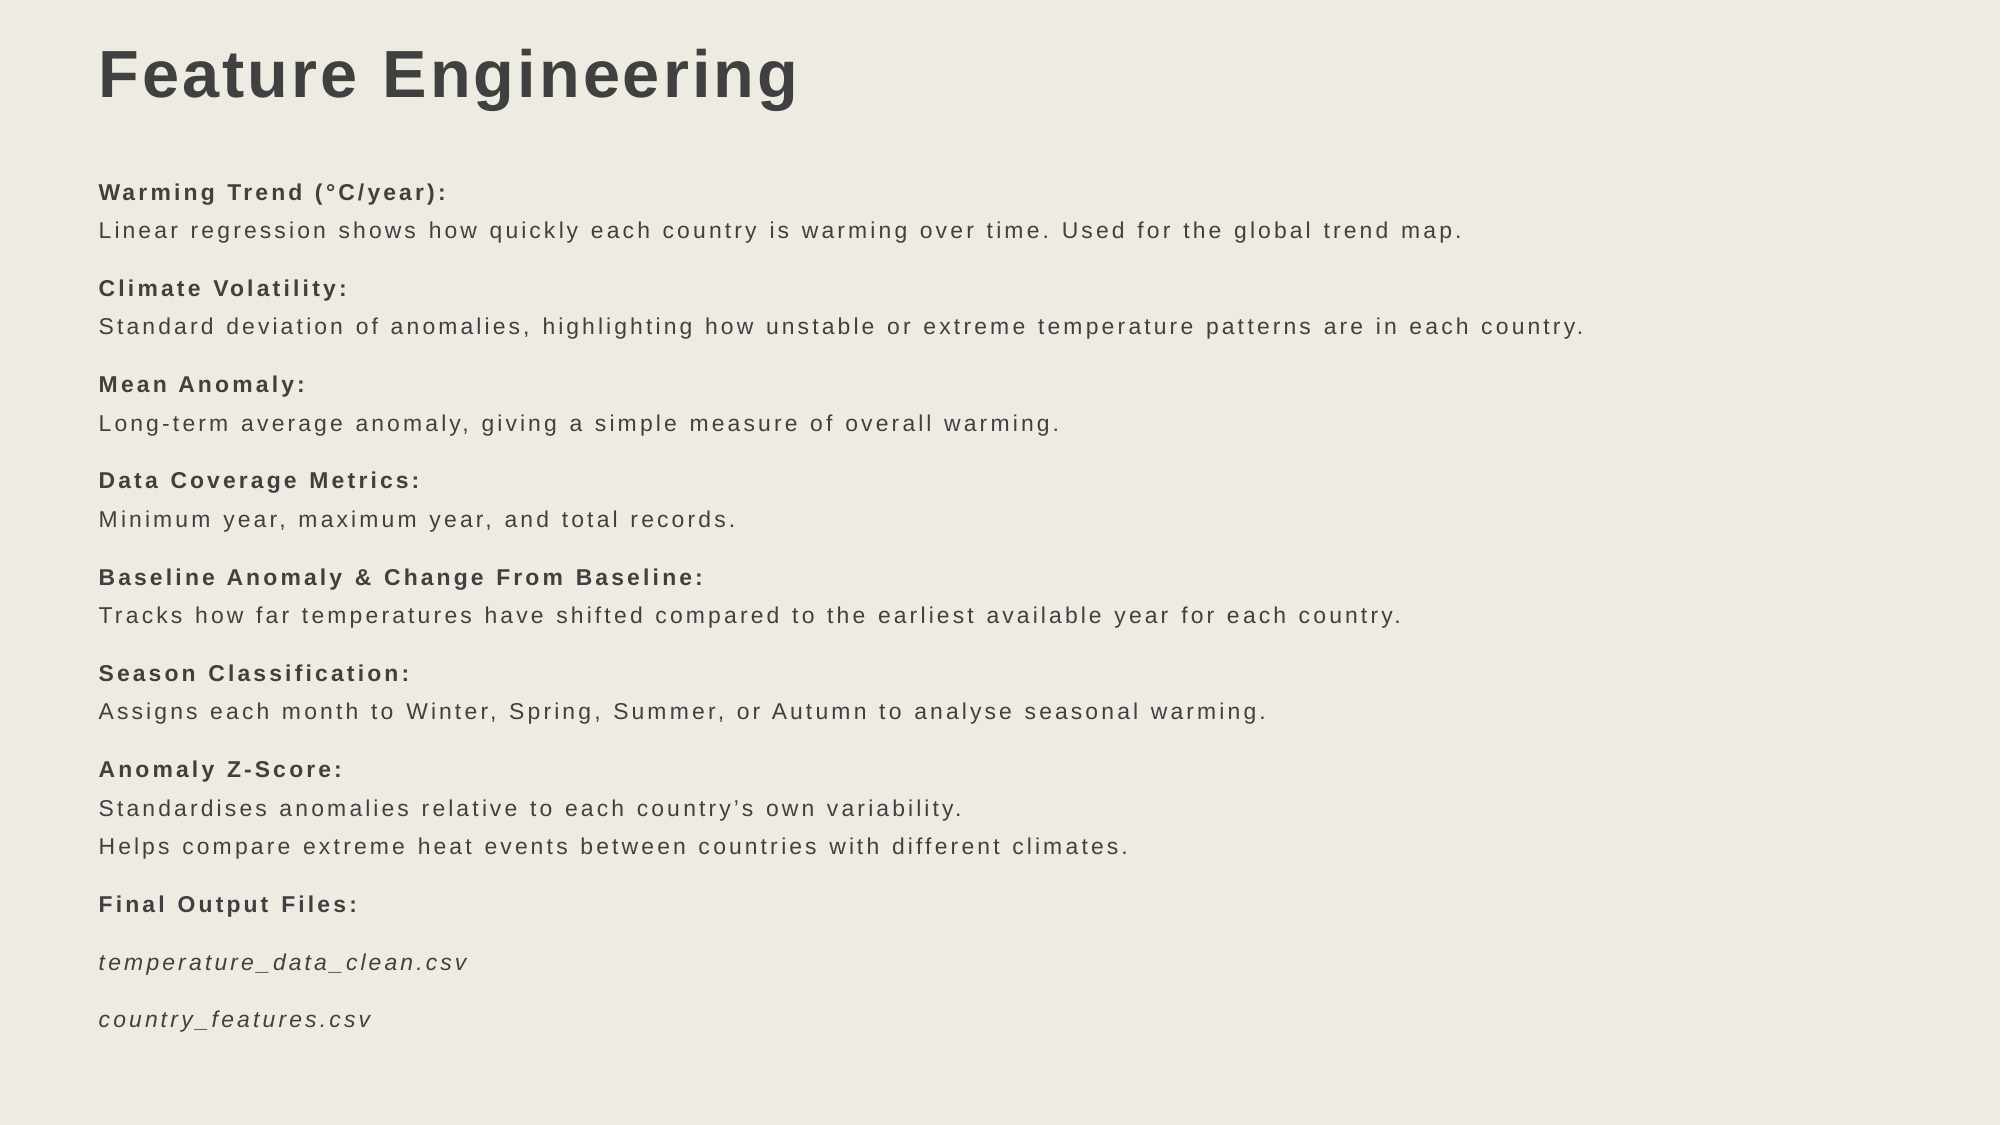

Feature Engineering
Warming Trend (°C/year):
Linear regression shows how quickly each country is warming over time. Used for the global trend map.
Climate Volatility:
Standard deviation of anomalies, highlighting how unstable or extreme temperature patterns are in each country.
Mean Anomaly:
Long-term average anomaly, giving a simple measure of overall warming.
Data Coverage Metrics:
Minimum year, maximum year, and total records.
Baseline Anomaly & Change From Baseline:
Tracks how far temperatures have shifted compared to the earliest available year for each country.
Season Classification:
Assigns each month to Winter, Spring, Summer, or Autumn to analyse seasonal warming.
Anomaly Z-Score:
Standardises anomalies relative to each country’s own variability.
Helps compare extreme heat events between countries with different climates.
Final Output Files:
temperature_data_clean.csv
country_features.csv